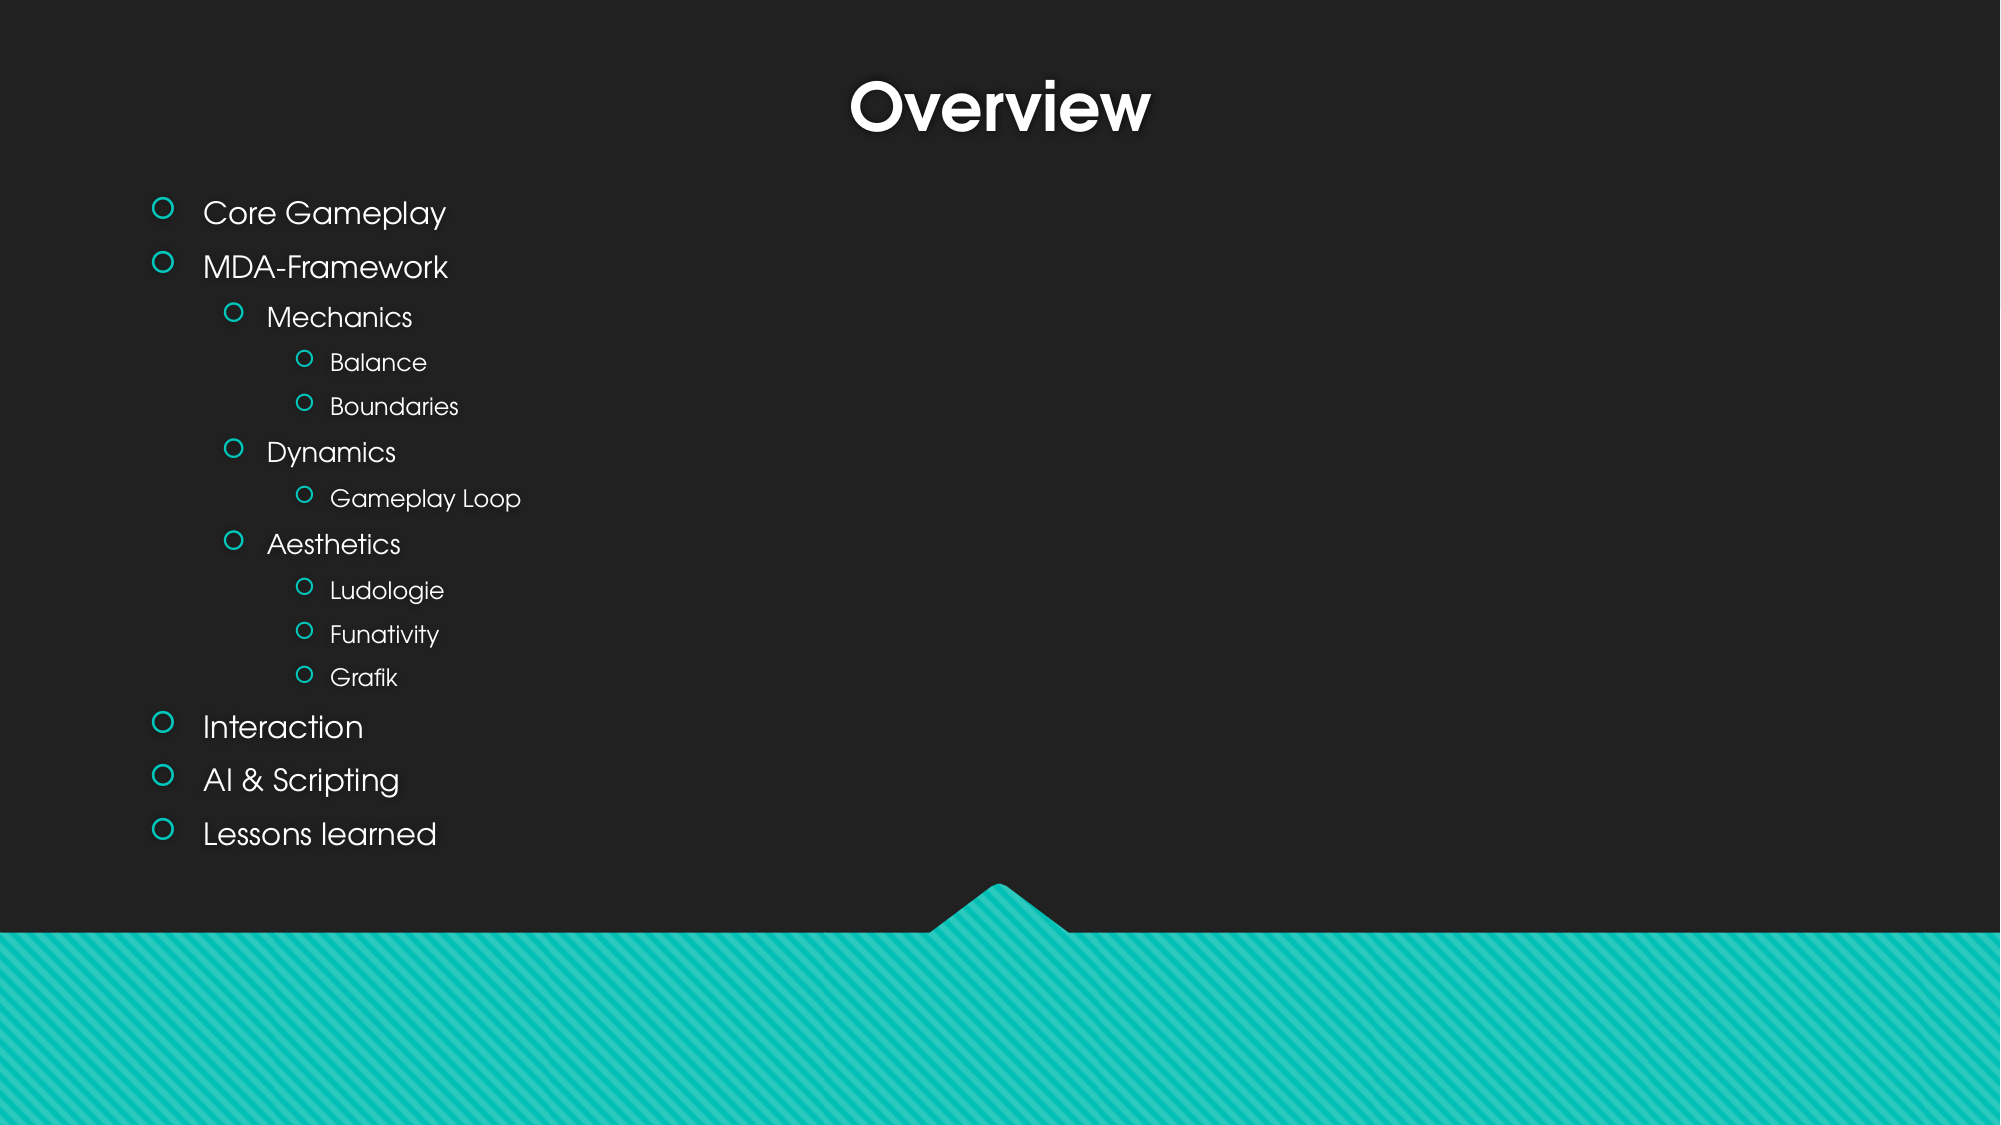

# Overview
Core Gameplay
MDA-Framework
Mechanics
Balance
Boundaries
Dynamics
Gameplay Loop
Aesthetics
Ludologie
Funativity
Grafik
Interaction
AI & Scripting
Lessons learned